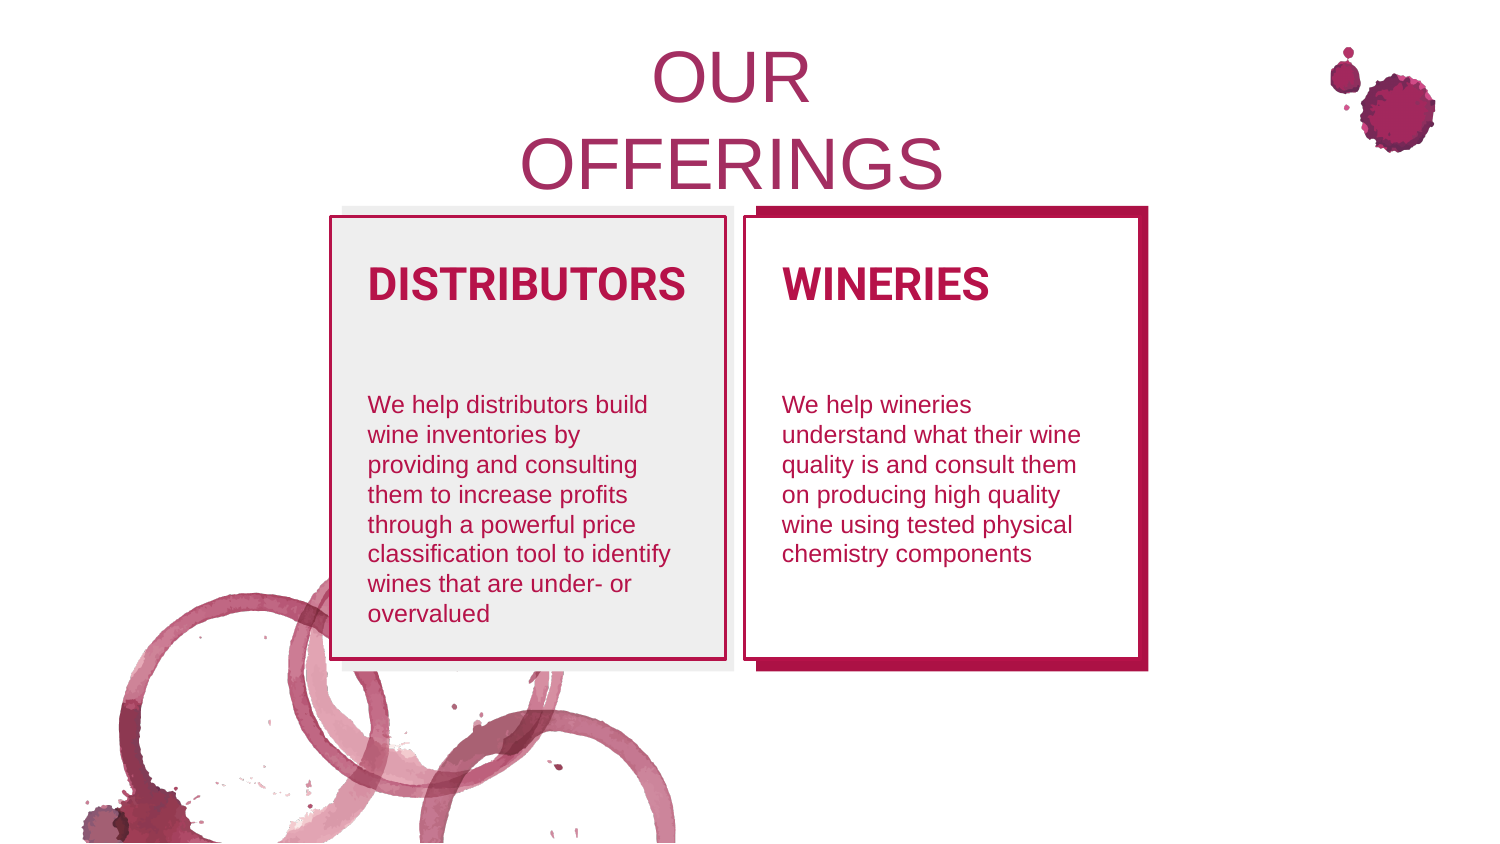

OUR OFFERINGS

DISTRIBUTORS
We help distributors build wine inventories by providing and consulting them to increase profits through a powerful price classification tool to identify wines that are under- or overvalued

WINERIES
We help wineries understand what their wine quality is and consult them on producing high quality wine using tested physical chemistry components